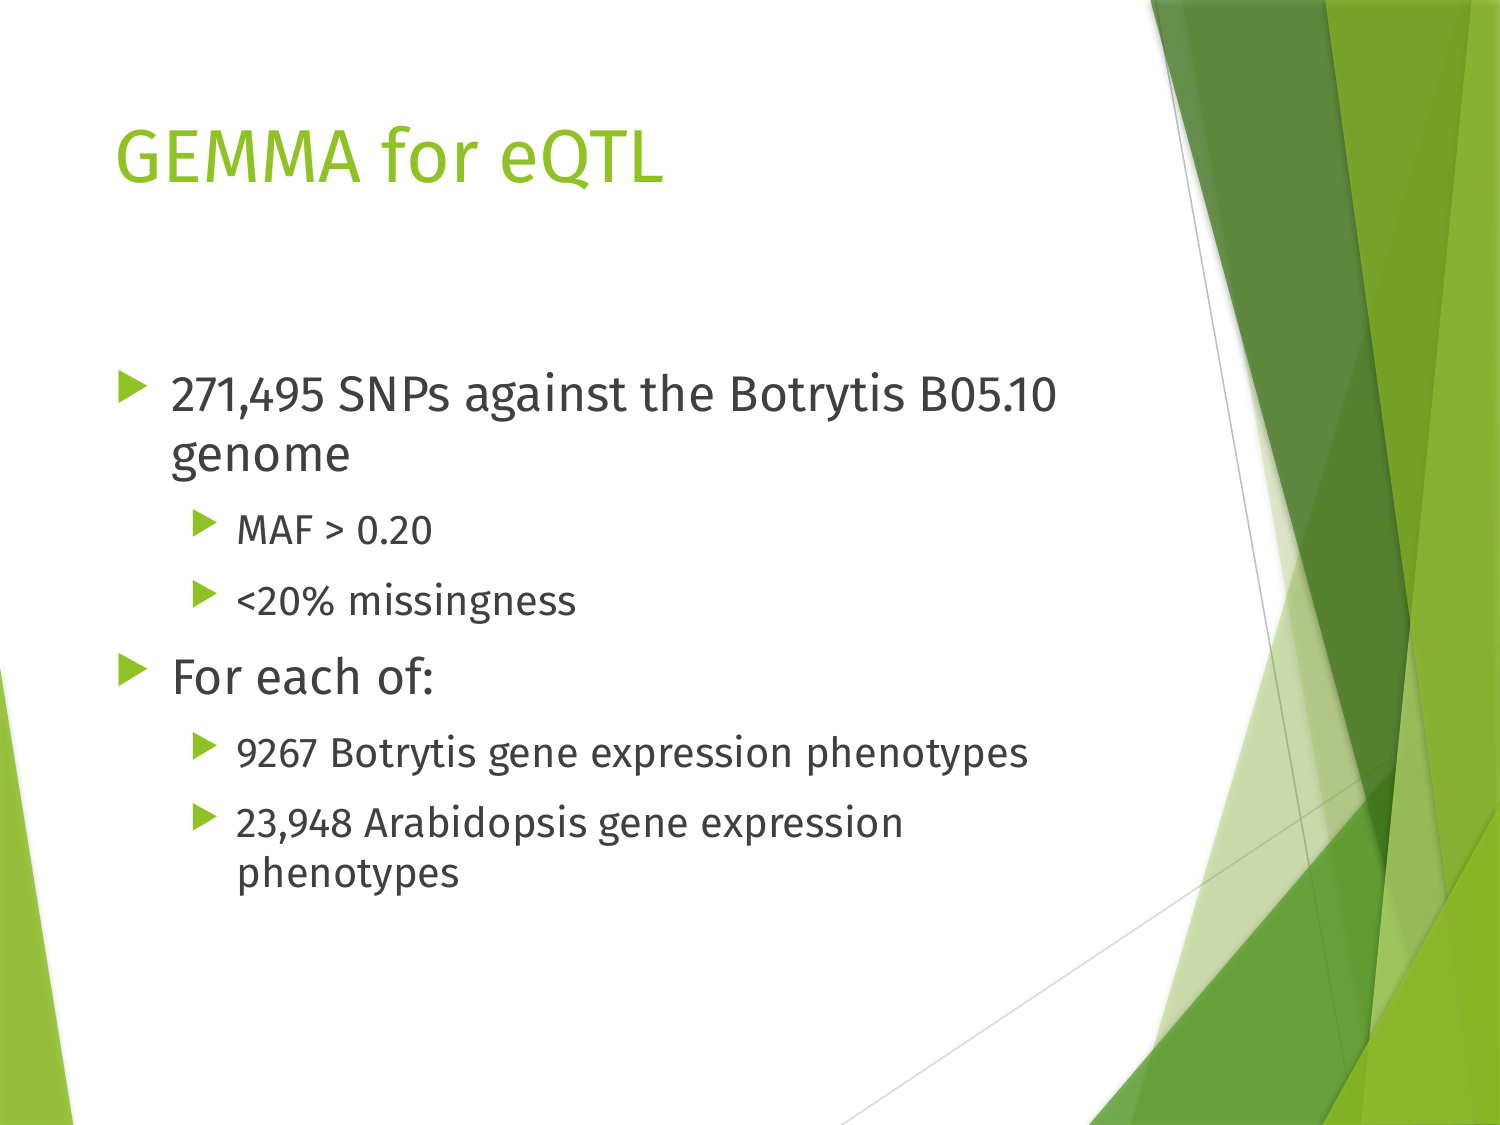

# GEMMA for eQTL
271,495 SNPs against the Botrytis B05.10 genome
MAF > 0.20
<20% missingness
For each of:
9267 Botrytis gene expression phenotypes
23,948 Arabidopsis gene expression phenotypes